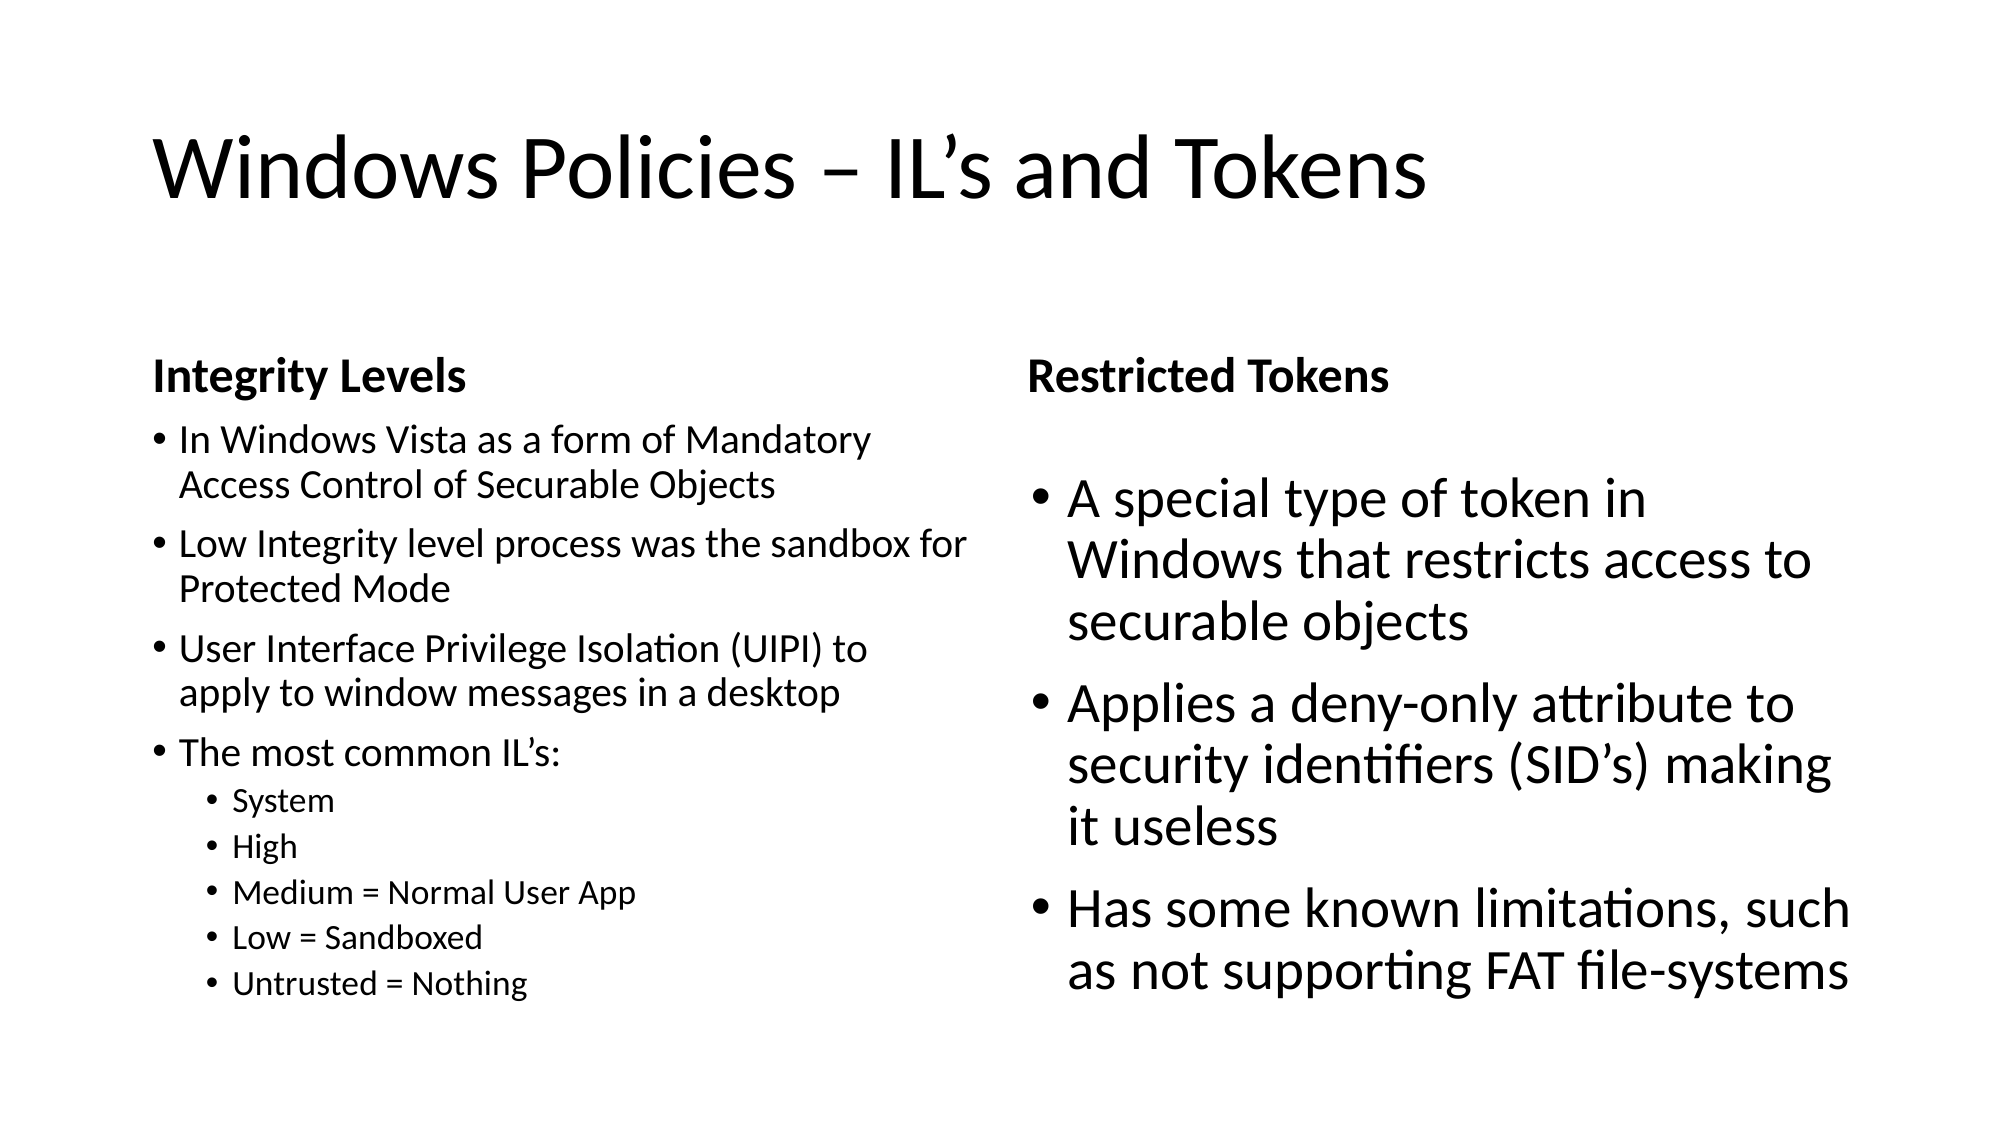

Windows Policies – IL’s and Tokens
Integrity Levels
Restricted Tokens
In Windows Vista as a form of Mandatory Access Control of Securable Objects
Low Integrity level process was the sandbox for Protected Mode
User Interface Privilege Isolation (UIPI) to apply to window messages in a desktop
The most common IL’s:
System
High
Medium = Normal User App
Low = Sandboxed
Untrusted = Nothing

A special type of token in Windows that restricts access to securable objects
Applies a deny-only attribute to security identifiers (SID’s) making it useless
Has some known limitations, such as not supporting FAT file-systems